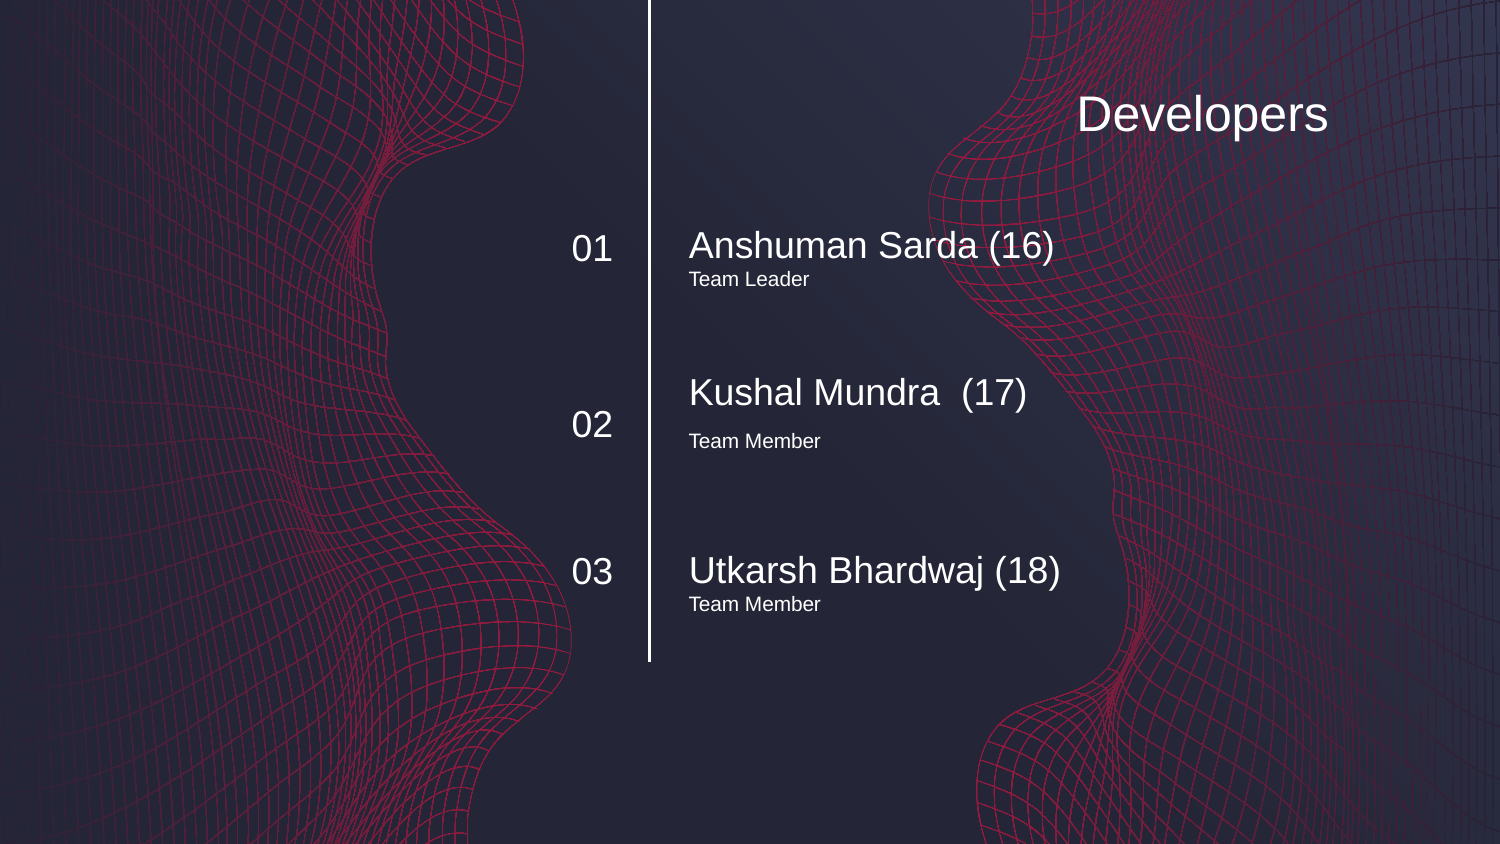

# Developers
Anshuman Sarda (16)
01
Team Leader
Kushal Mundra  (17)
02
Team Member
Utkarsh Bhardwaj (18)
03
Team Member